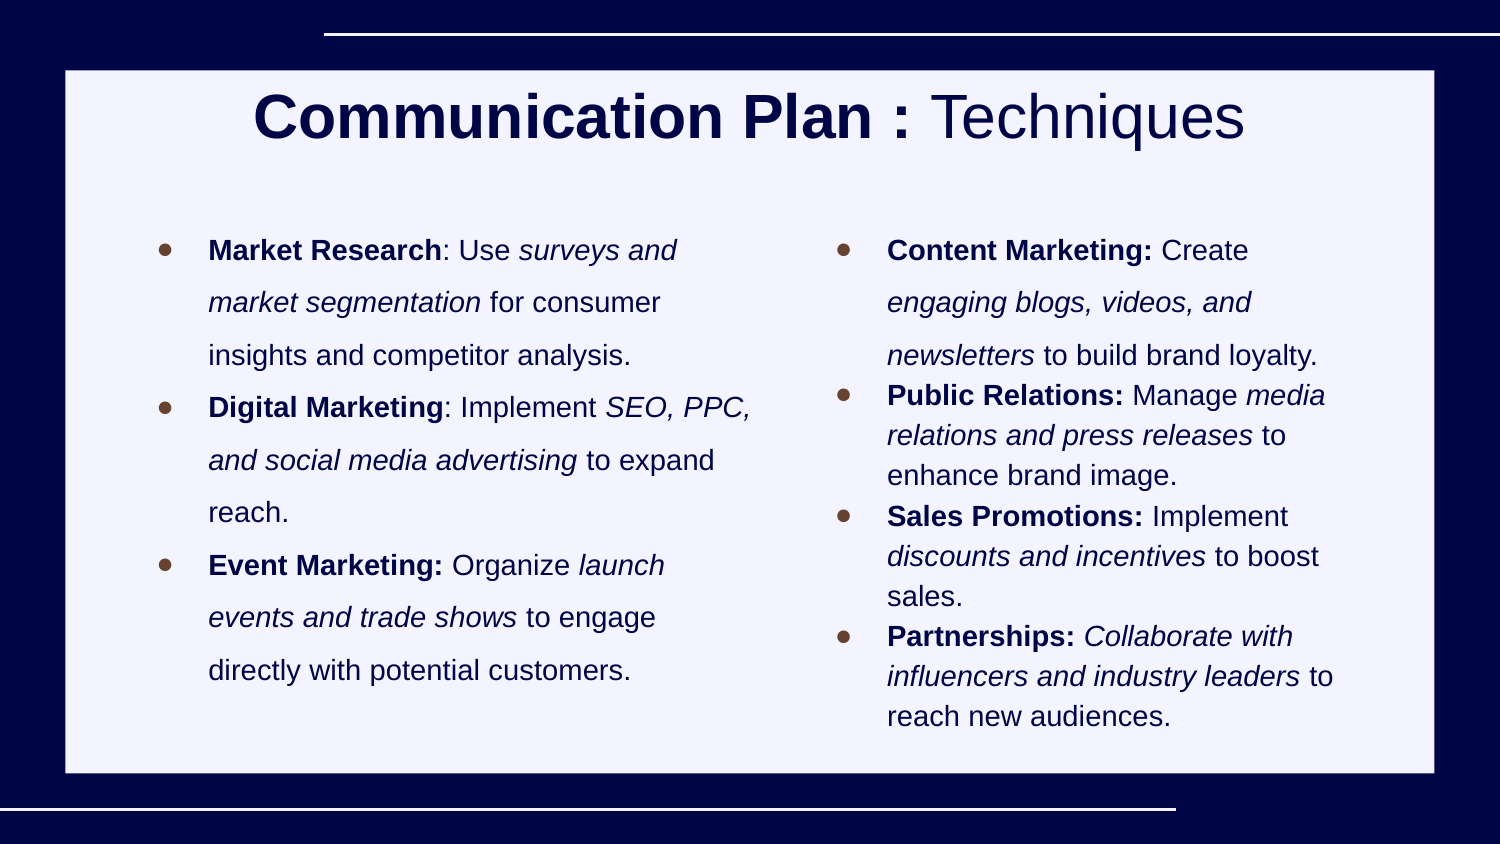

# Communication Plan : Techniques

Market Research: Use surveys and market segmentation for consumer insights and competitor analysis.
Digital Marketing: Implement SEO, PPC, and social media advertising to expand reach.
Event Marketing: Organize launch events and trade shows to engage directly with potential customers.

Content Marketing: Create engaging blogs, videos, and newsletters to build brand loyalty.
Public Relations: Manage media relations and press releases to enhance brand image.
Sales Promotions: Implement discounts and incentives to boost sales.
Partnerships: Collaborate with influencers and industry leaders to reach new audiences.